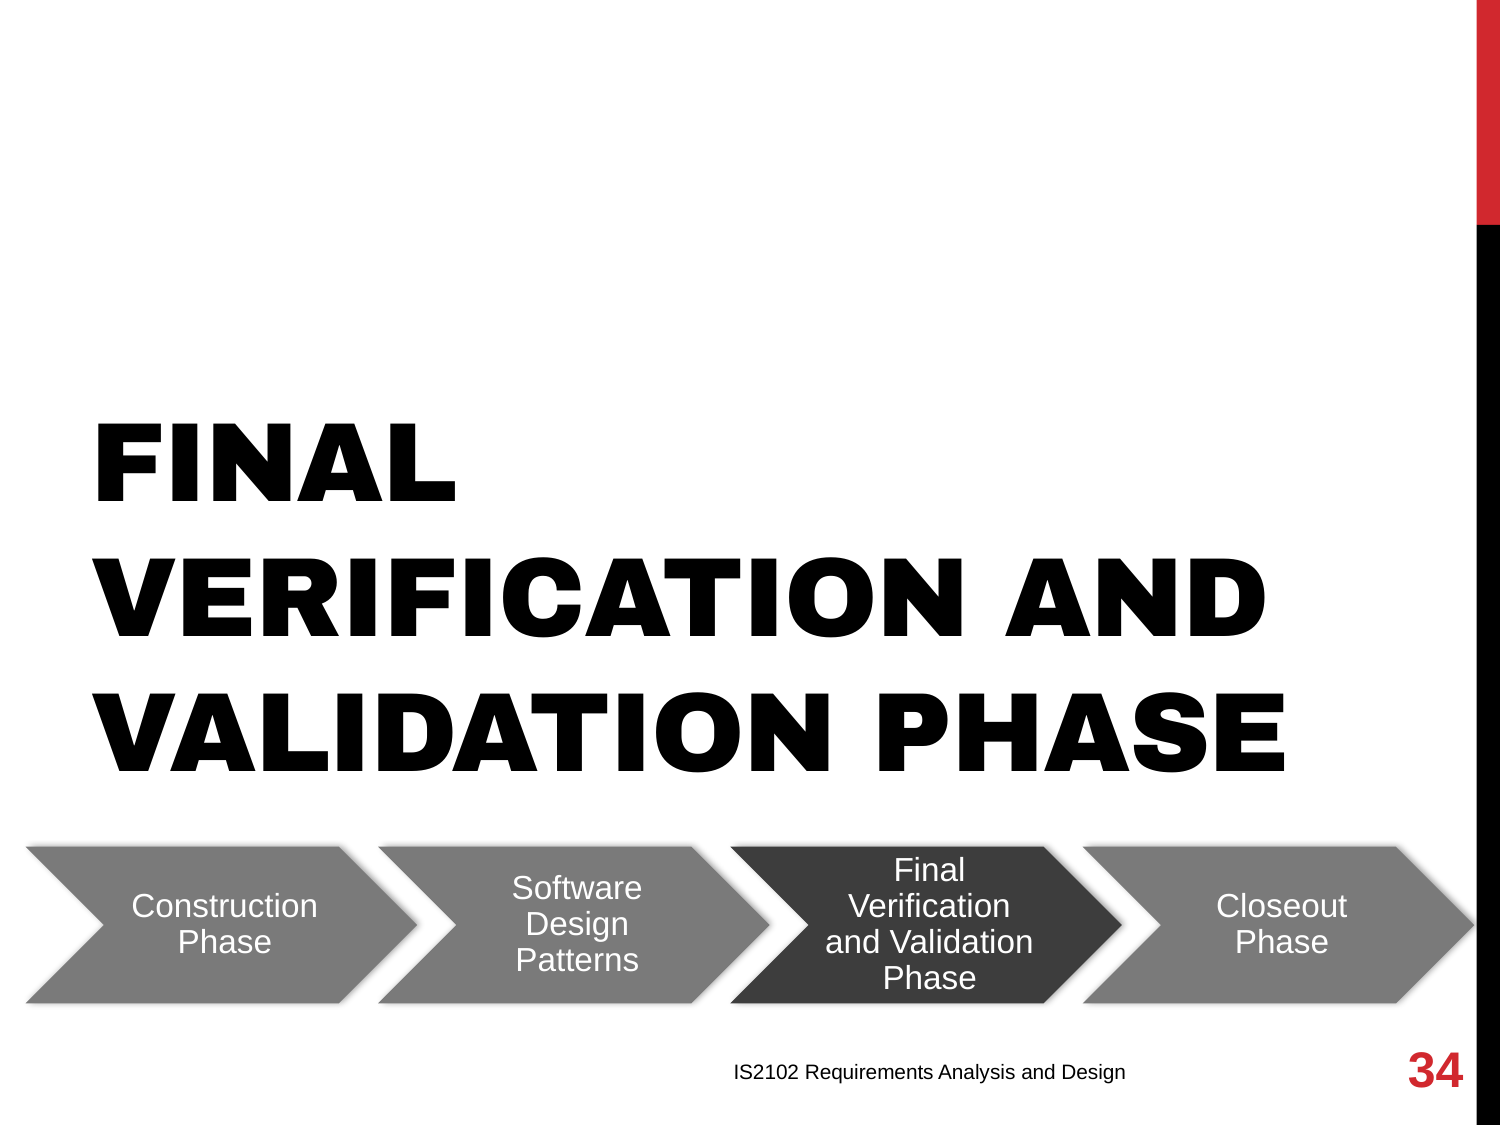

# Final Verification and Validation Phase
Construction Phase
Software Design Patterns
Final Verification and Validation Phase
Closeout Phase
34
IS2102 Requirements Analysis and Design